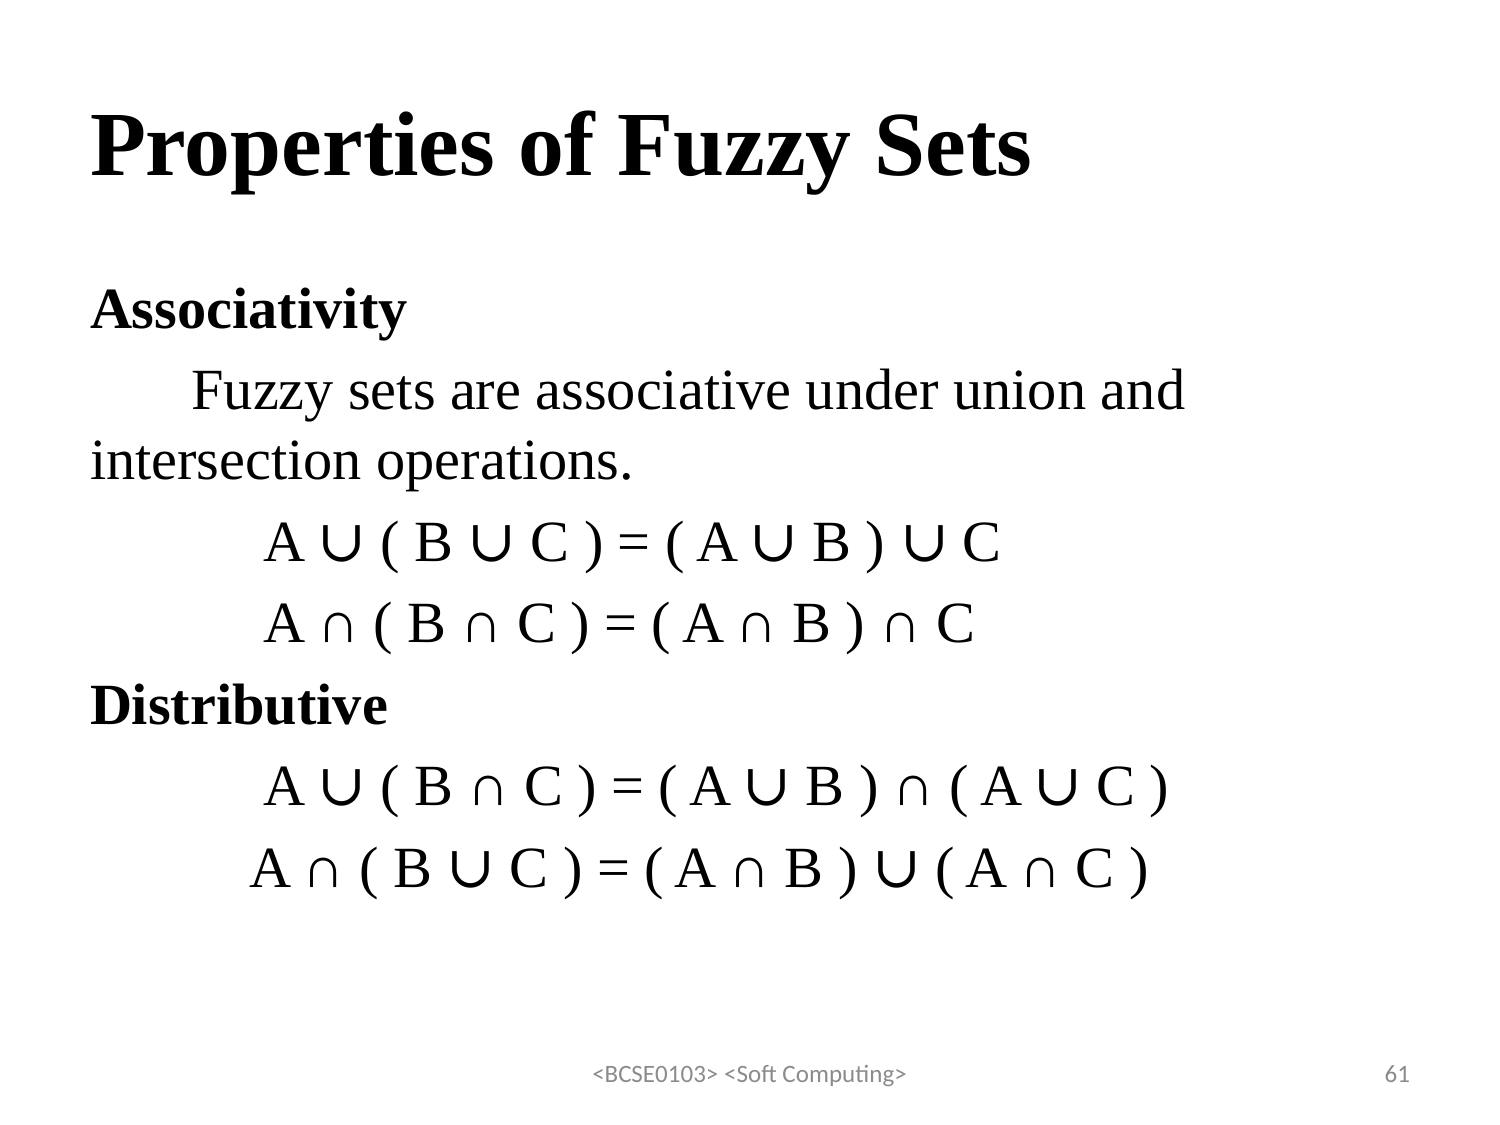

# Properties of Fuzzy Sets
Associativity
       Fuzzy sets are associative under union and intersection operations.
            A ∪ ( B ∪ C ) = ( A ∪ B ) ∪ C
            A ∩ ( B ∩ C ) = ( A ∩ B ) ∩ C
Distributive
            A ∪ ( B ∩ C ) = ( A ∪ B ) ∩ ( A ∪ C )
           A ∩ ( B ∪ C ) = ( A ∩ B ) ∪ ( A ∩ C )

<BCSE0103> <Soft Computing>
61